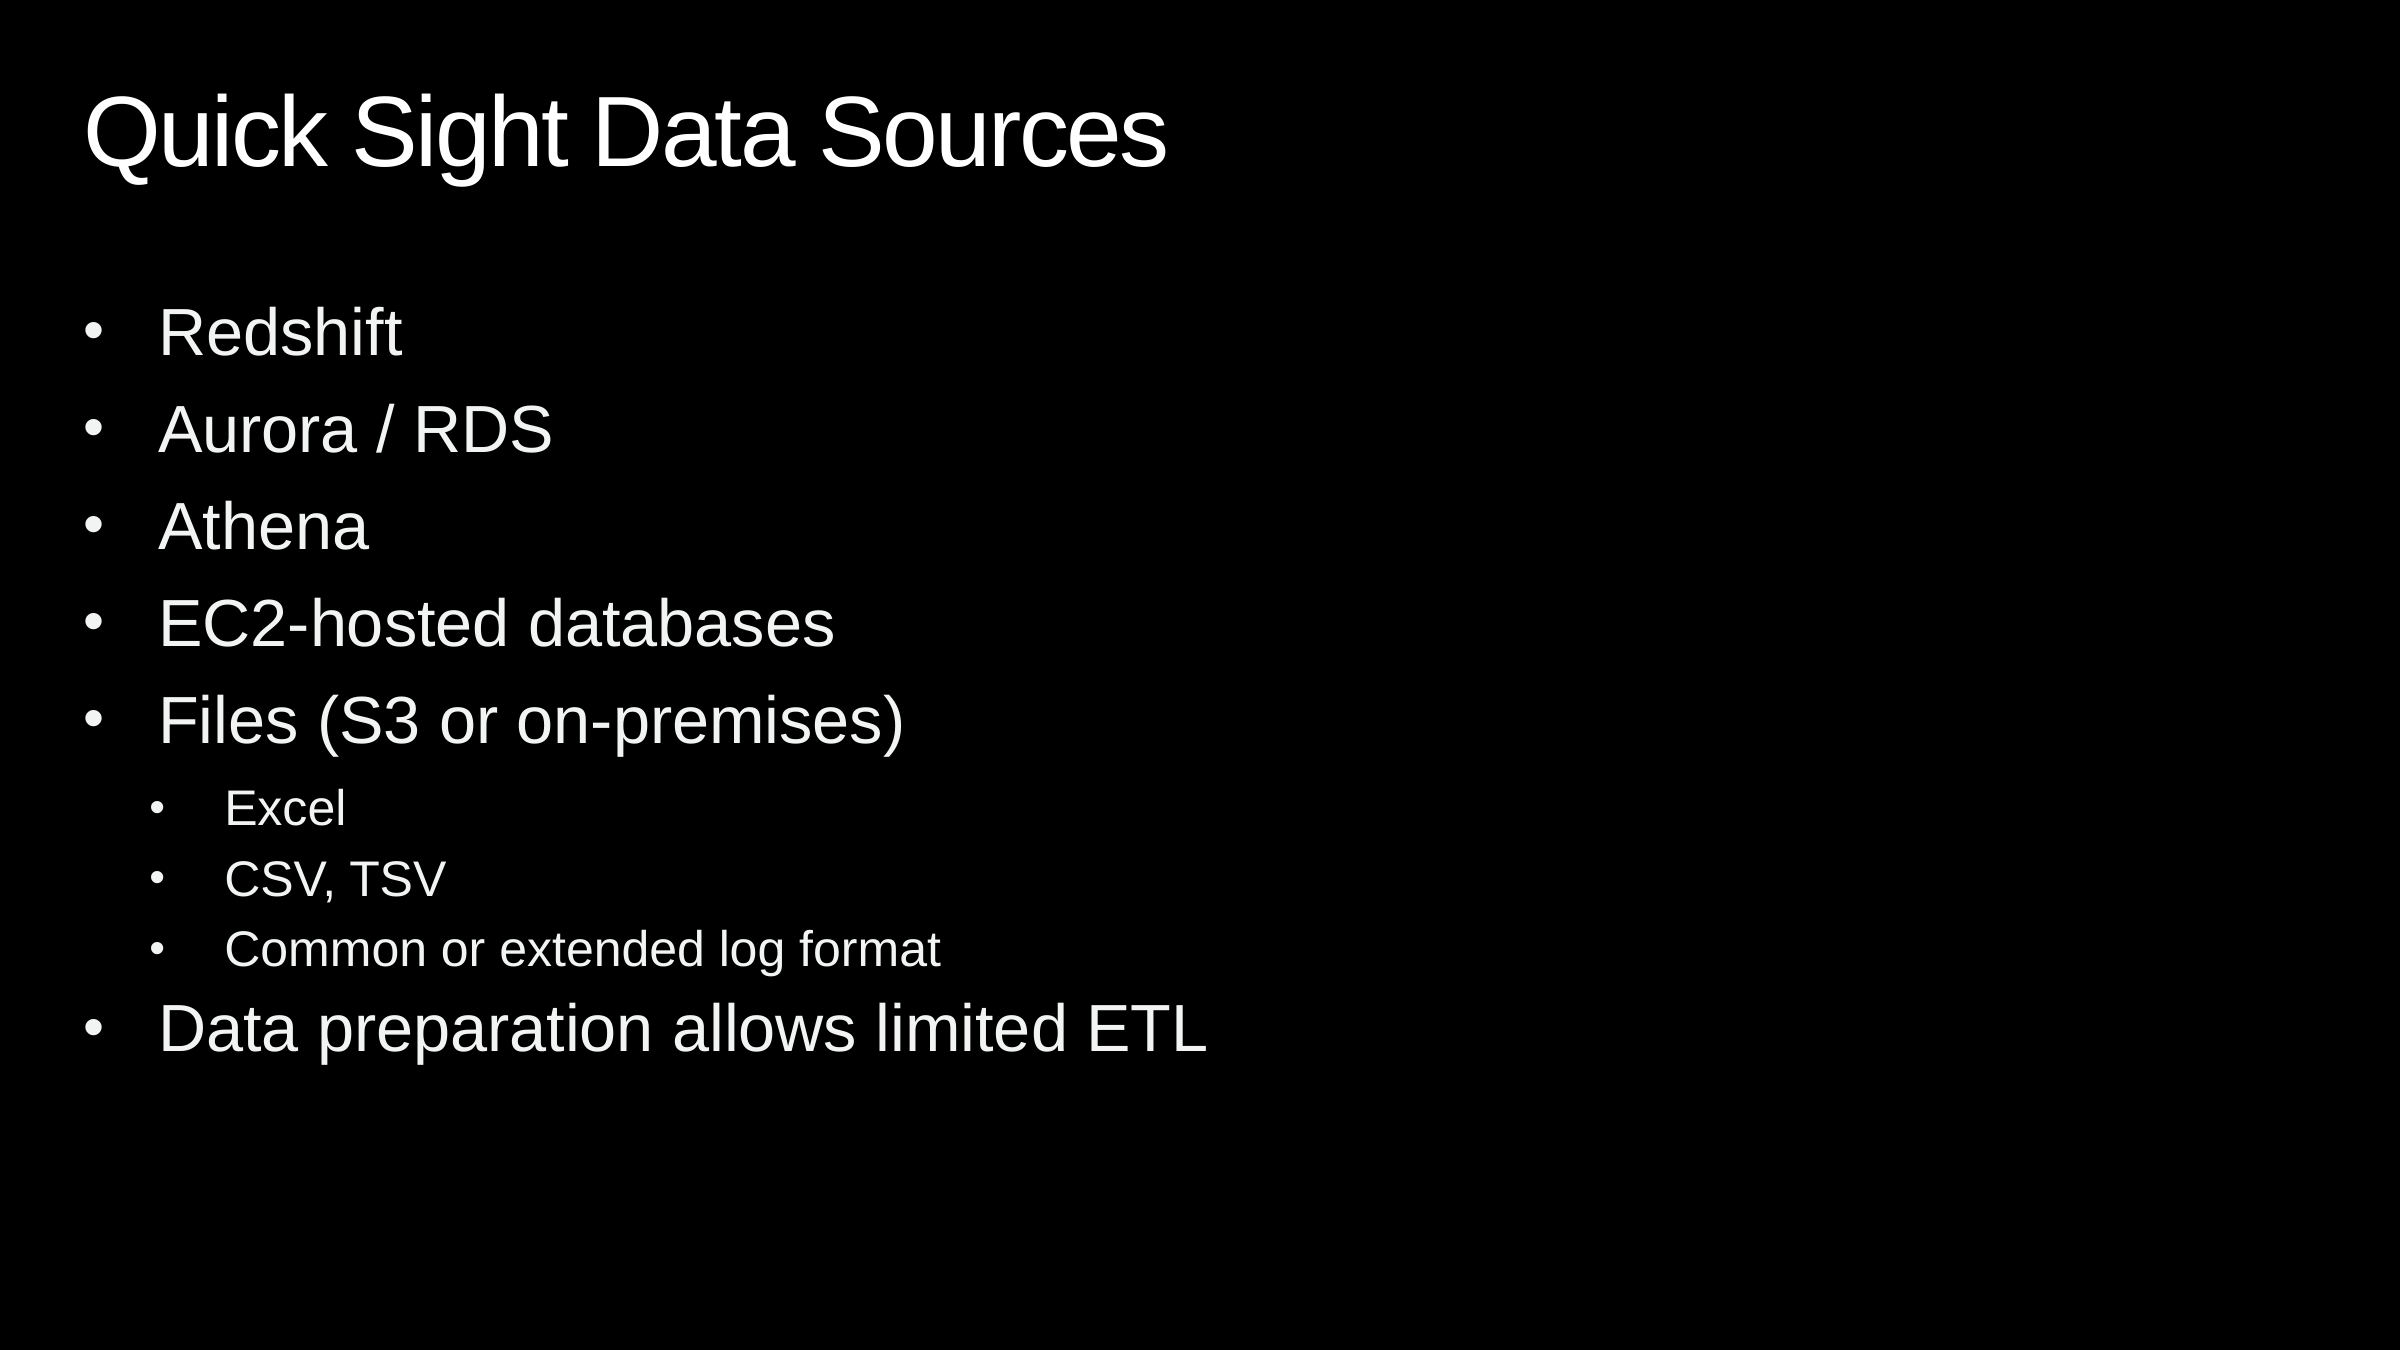

# Quick Sight Data Sources
Redshift
Aurora / RDS
Athena
EC2-hosted databases
Files (S3 or on-premises)
Excel
CSV, TSV
Common or extended log format
Data preparation allows limited ETL